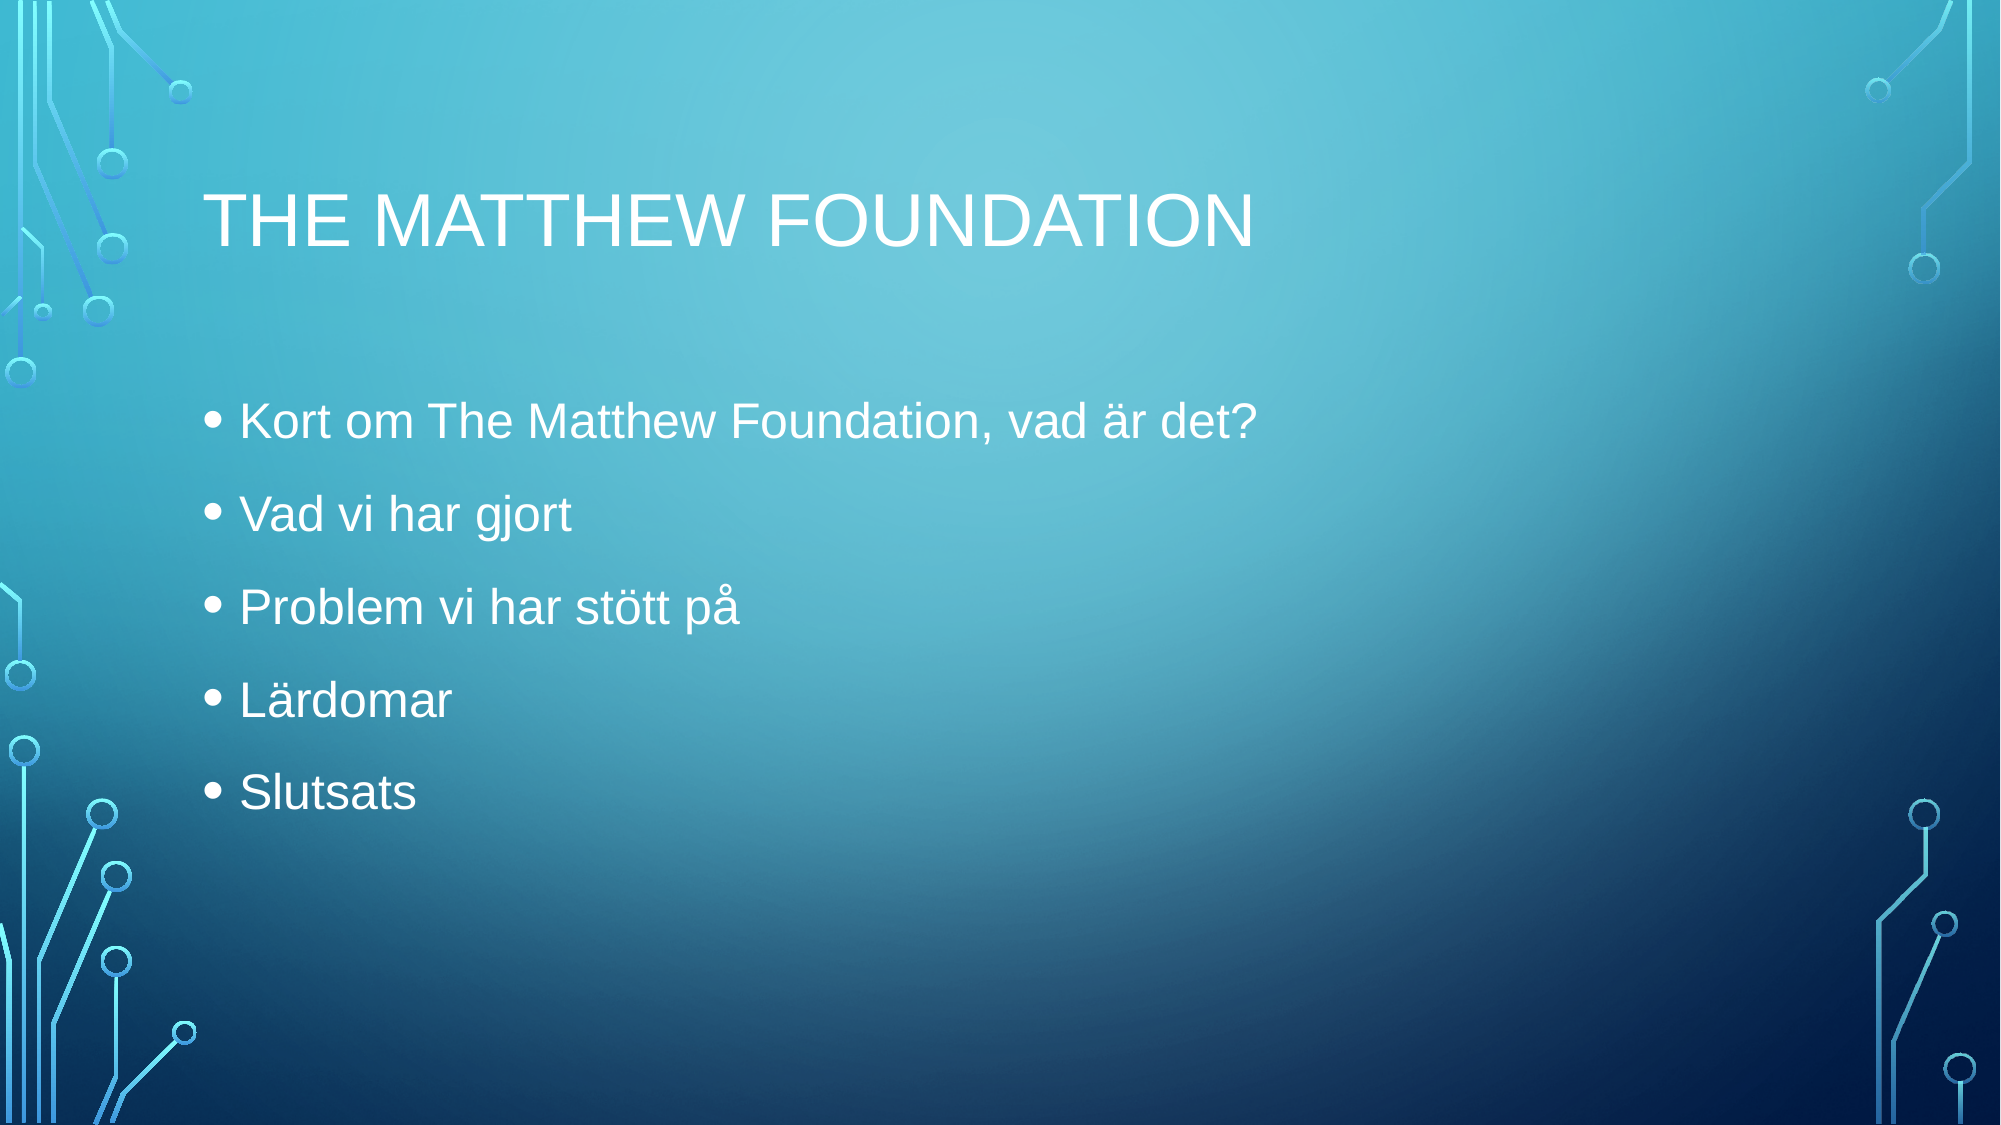

# The matthew foundation
Kort om The Matthew Foundation, vad är det?
Vad vi har gjort
Problem vi har stött på
Lärdomar
Slutsats